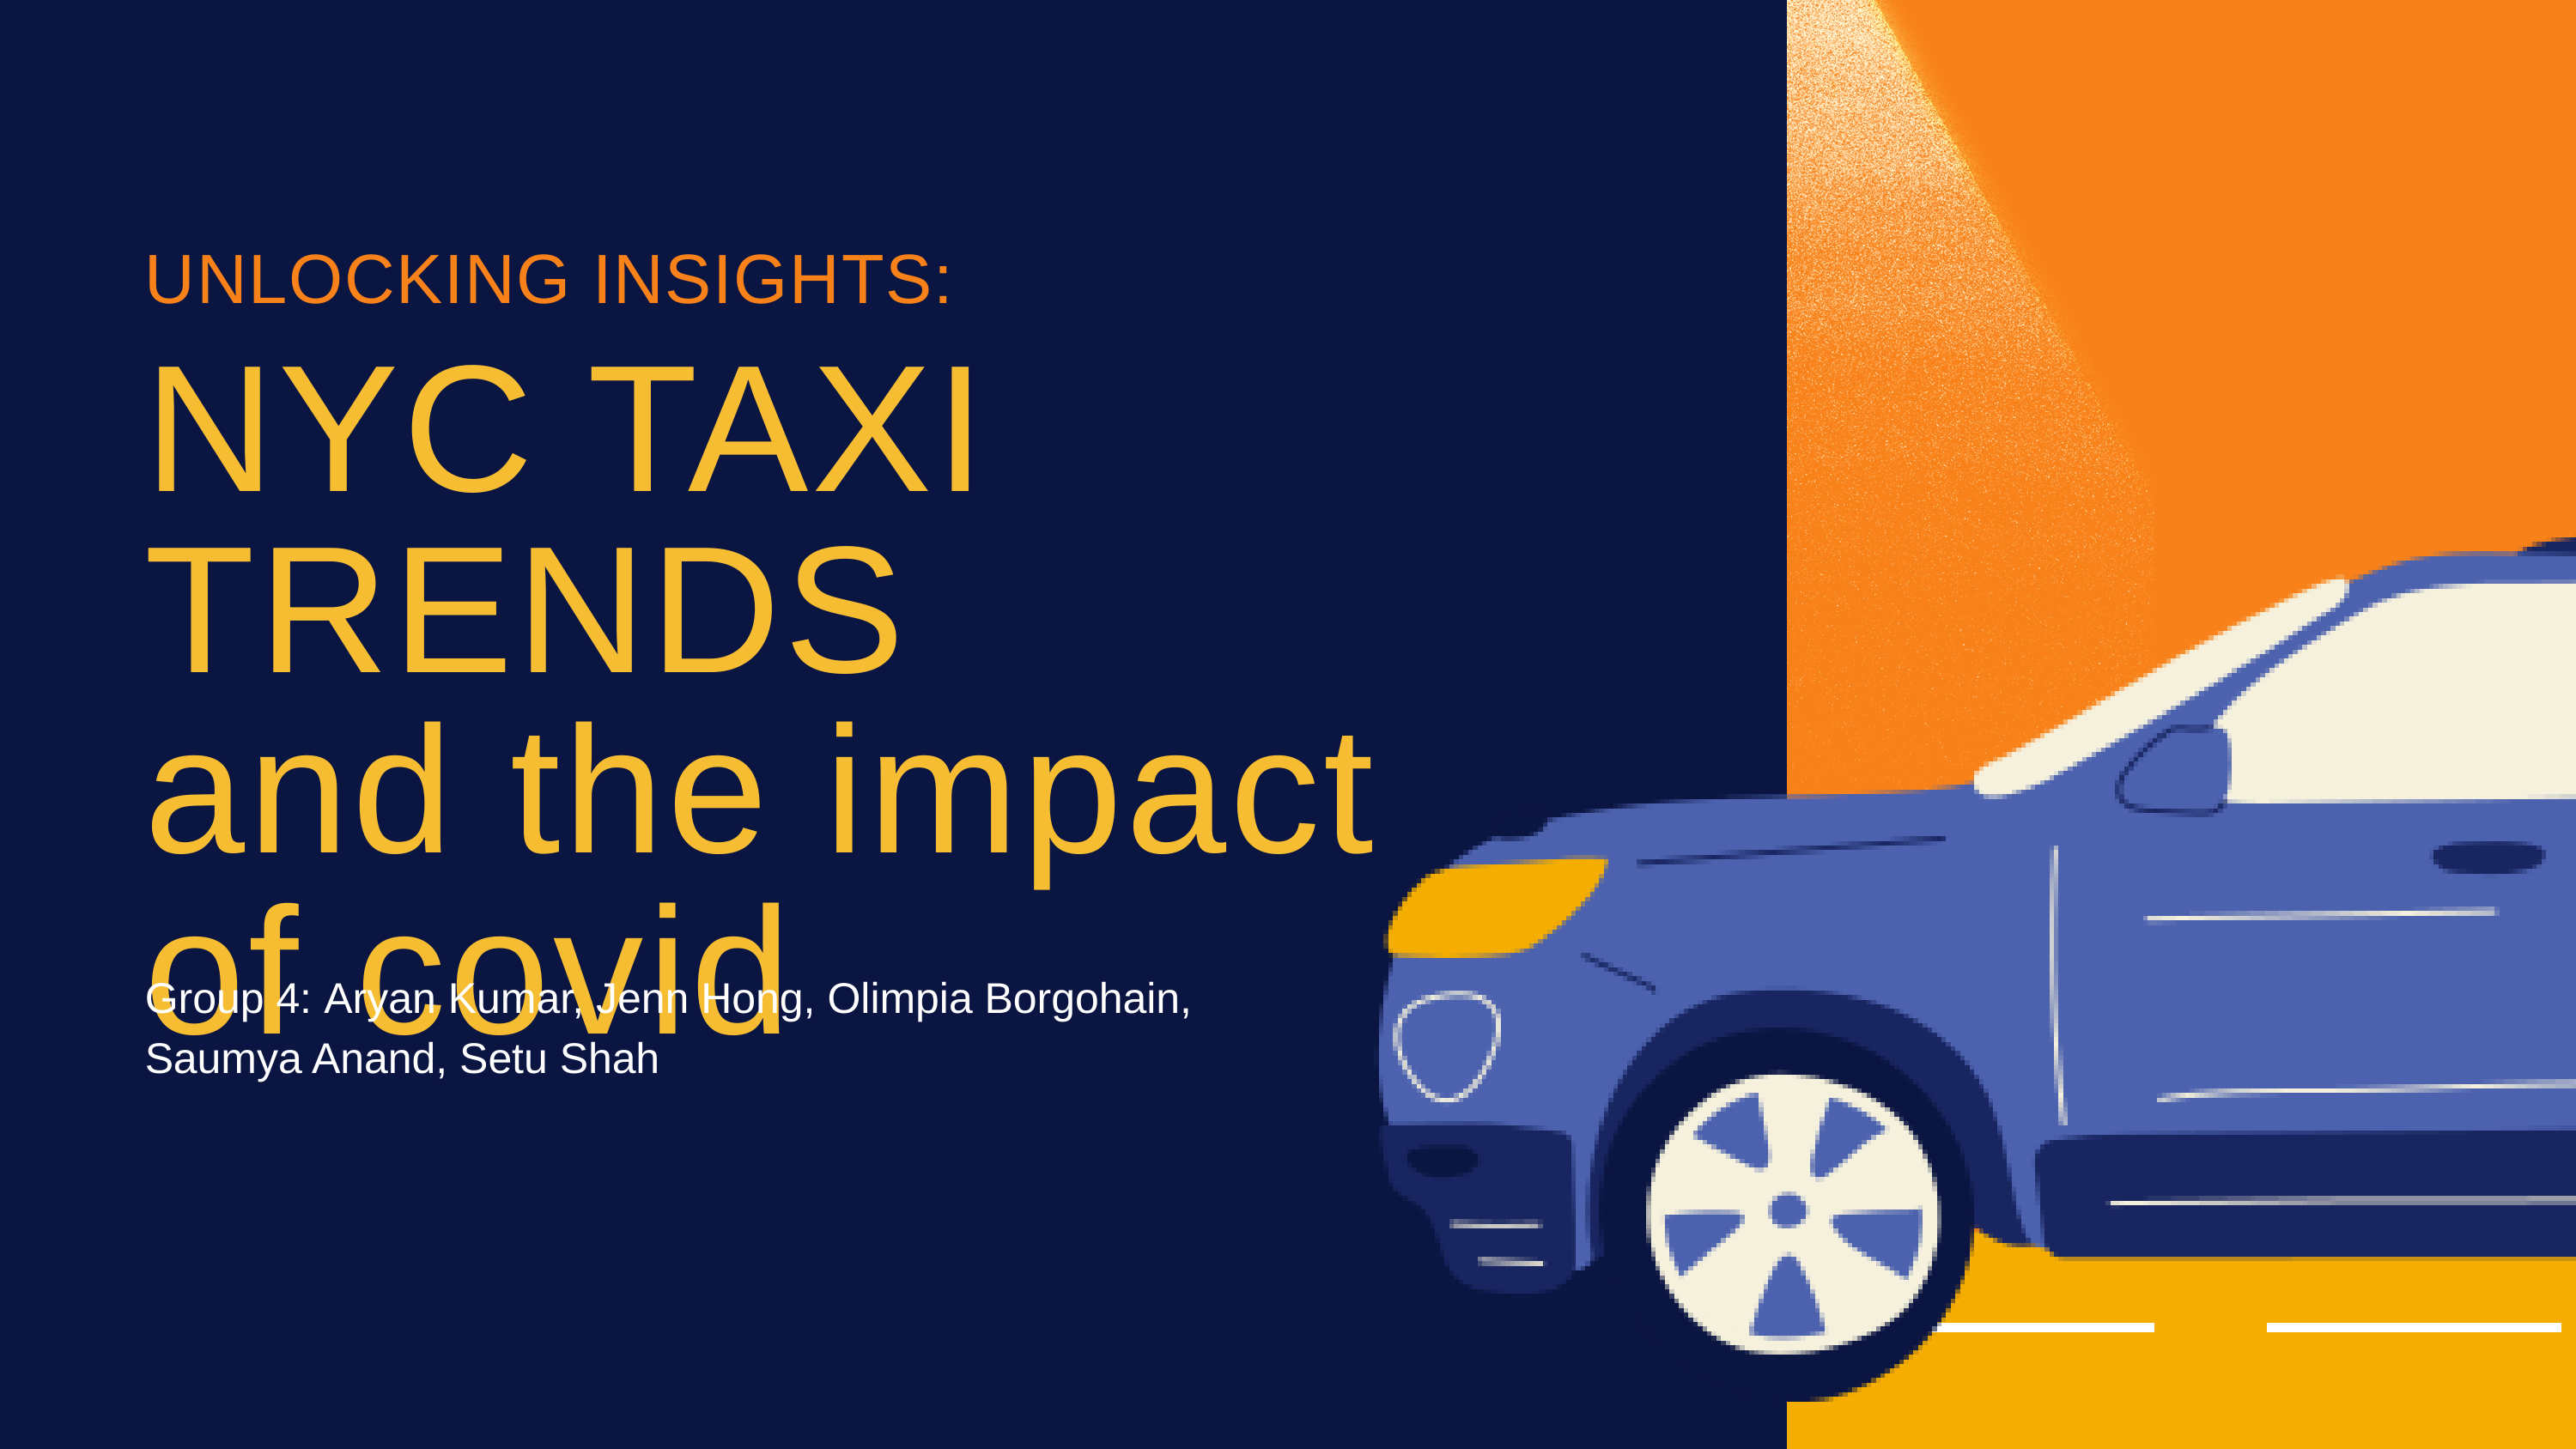

UNLOCKING INSIGHTS:
NYC TAXI TRENDS
and the impact of covid

Group 4: Aryan Kumar, Jenn Hong, Olimpia Borgohain,
Saumya Anand, Setu Shah